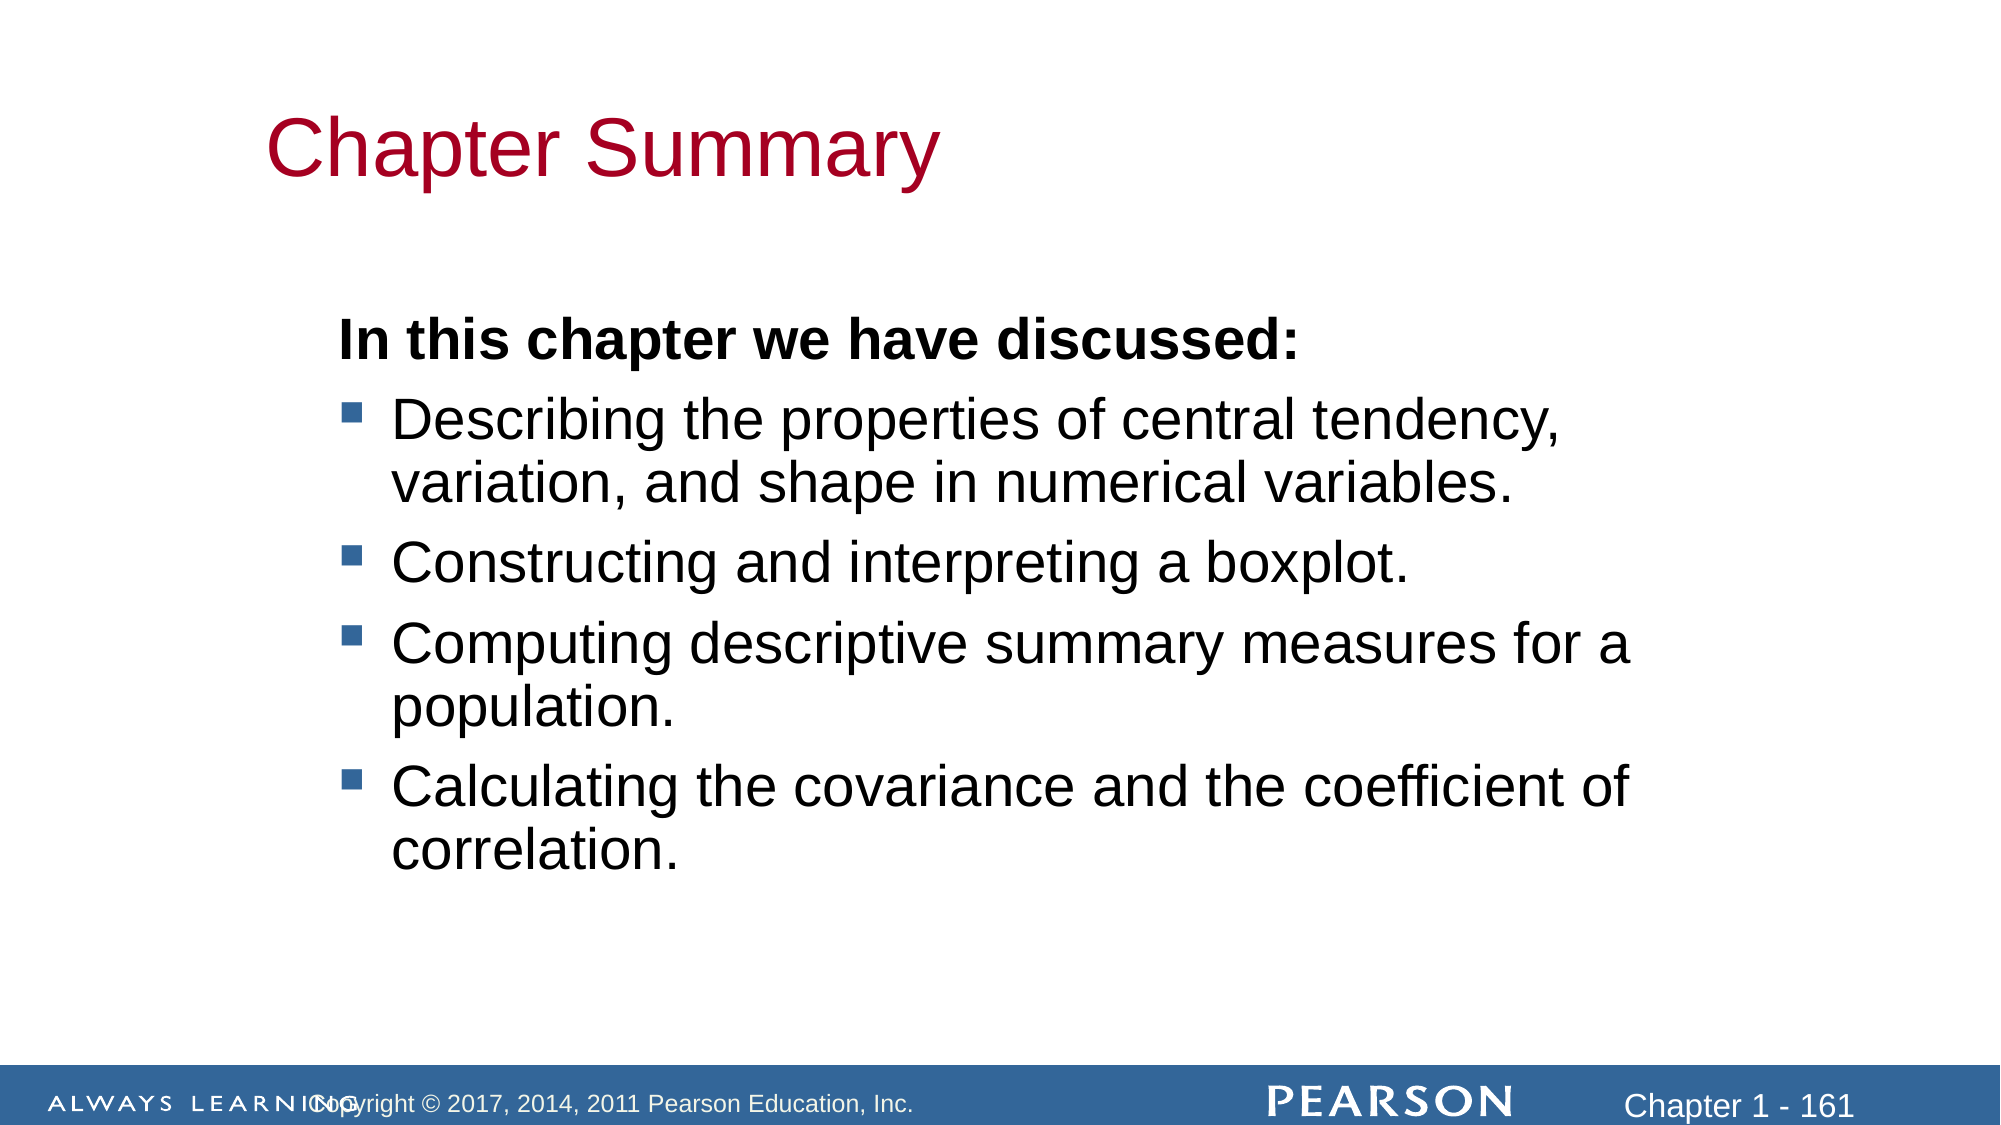

Chapter Summary
In this chapter we have discussed:
Describing the properties of central tendency, variation, and shape in numerical variables.
Constructing and interpreting a boxplot.
Computing descriptive summary measures for a population.
Calculating the covariance and the coefficient of correlation.